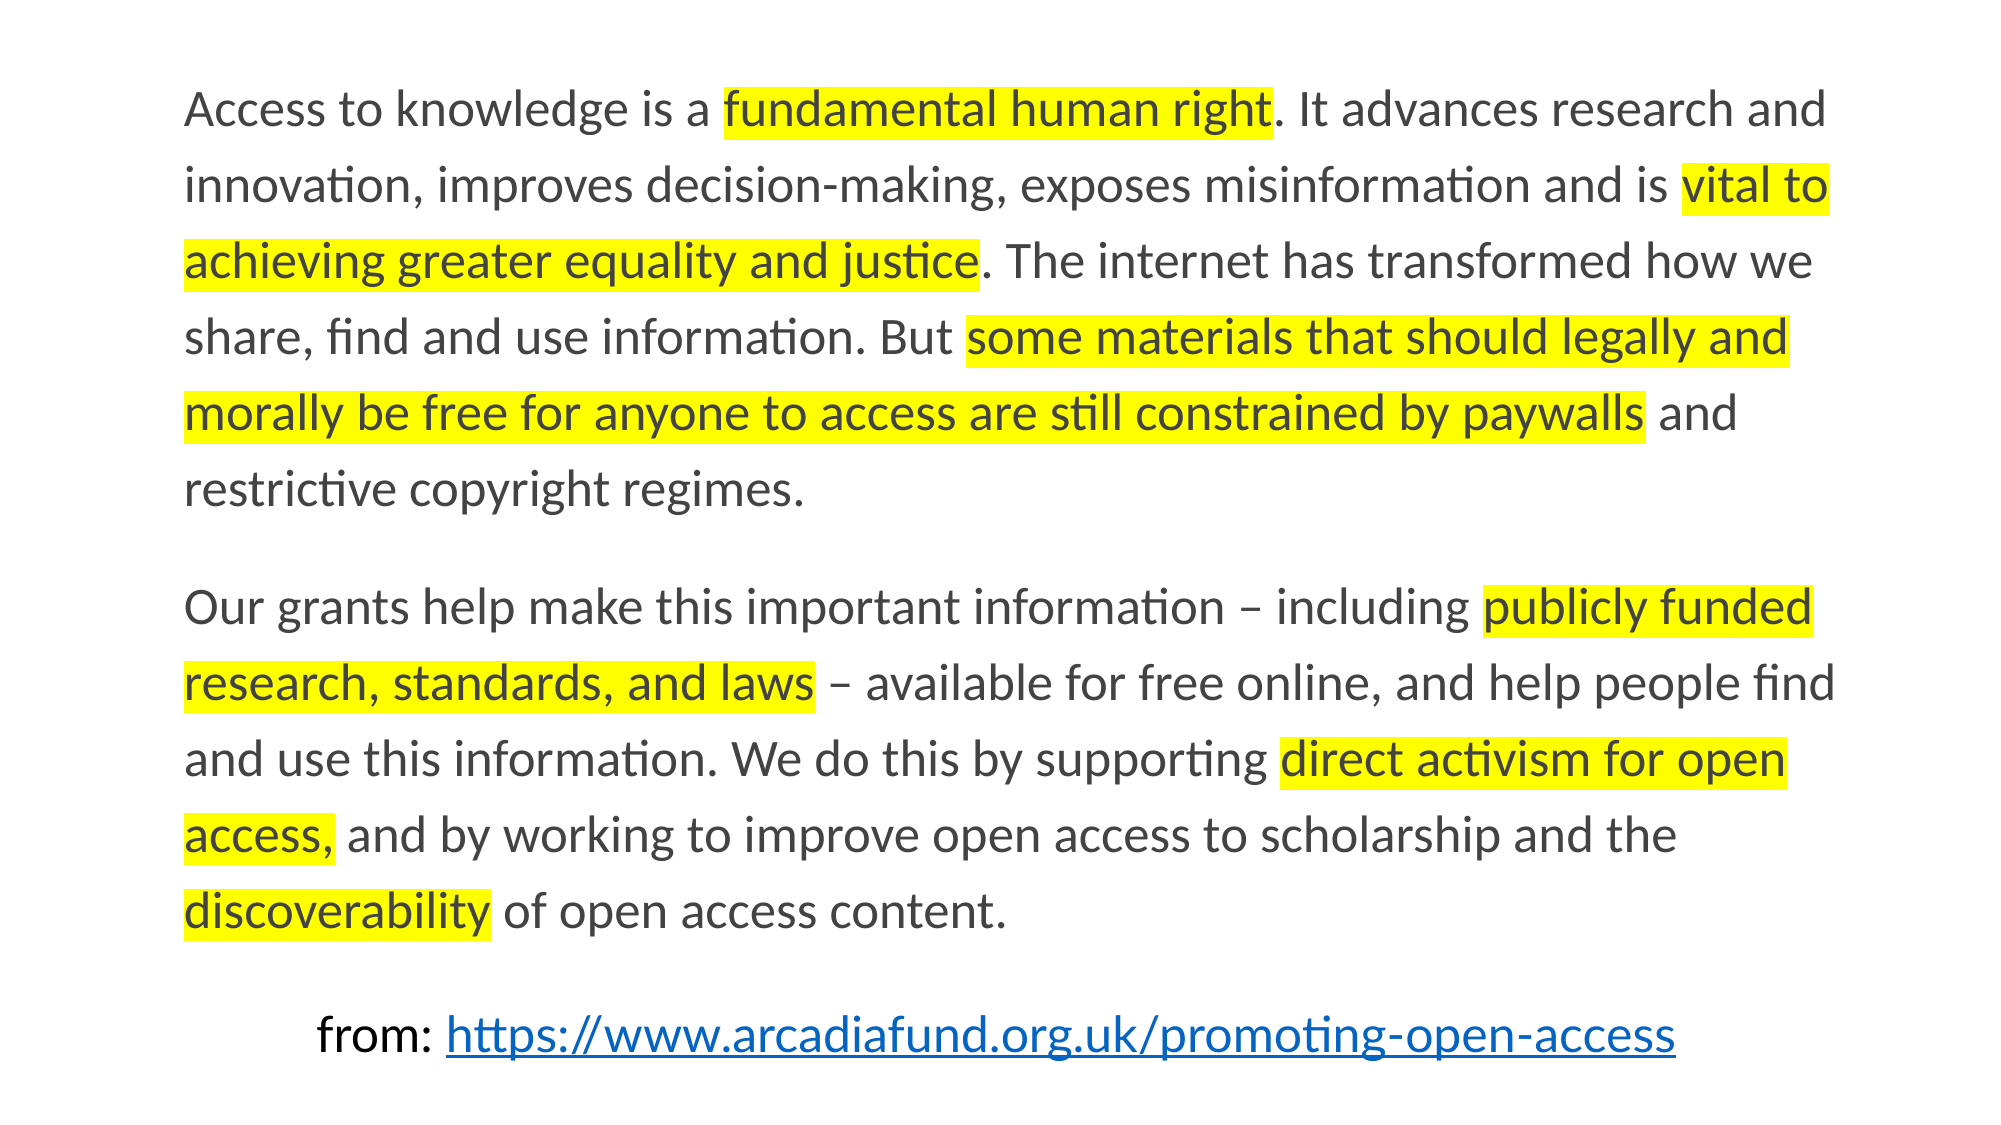

Access to knowledge is a fundamental human right. It advances research and innovation, improves decision-making, exposes misinformation and is vital to achieving greater equality and justice. The internet has transformed how we share, find and use information. But some materials that should legally and morally be free for anyone to access are still constrained by paywalls and restrictive copyright regimes.
Our grants help make this important information – including publicly funded research, standards, and laws – available for free online, and help people find and use this information. We do this by supporting direct activism for open access, and by working to improve open access to scholarship and the discoverability of open access content.
from: https://www.arcadiafund.org.uk/promoting-open-access